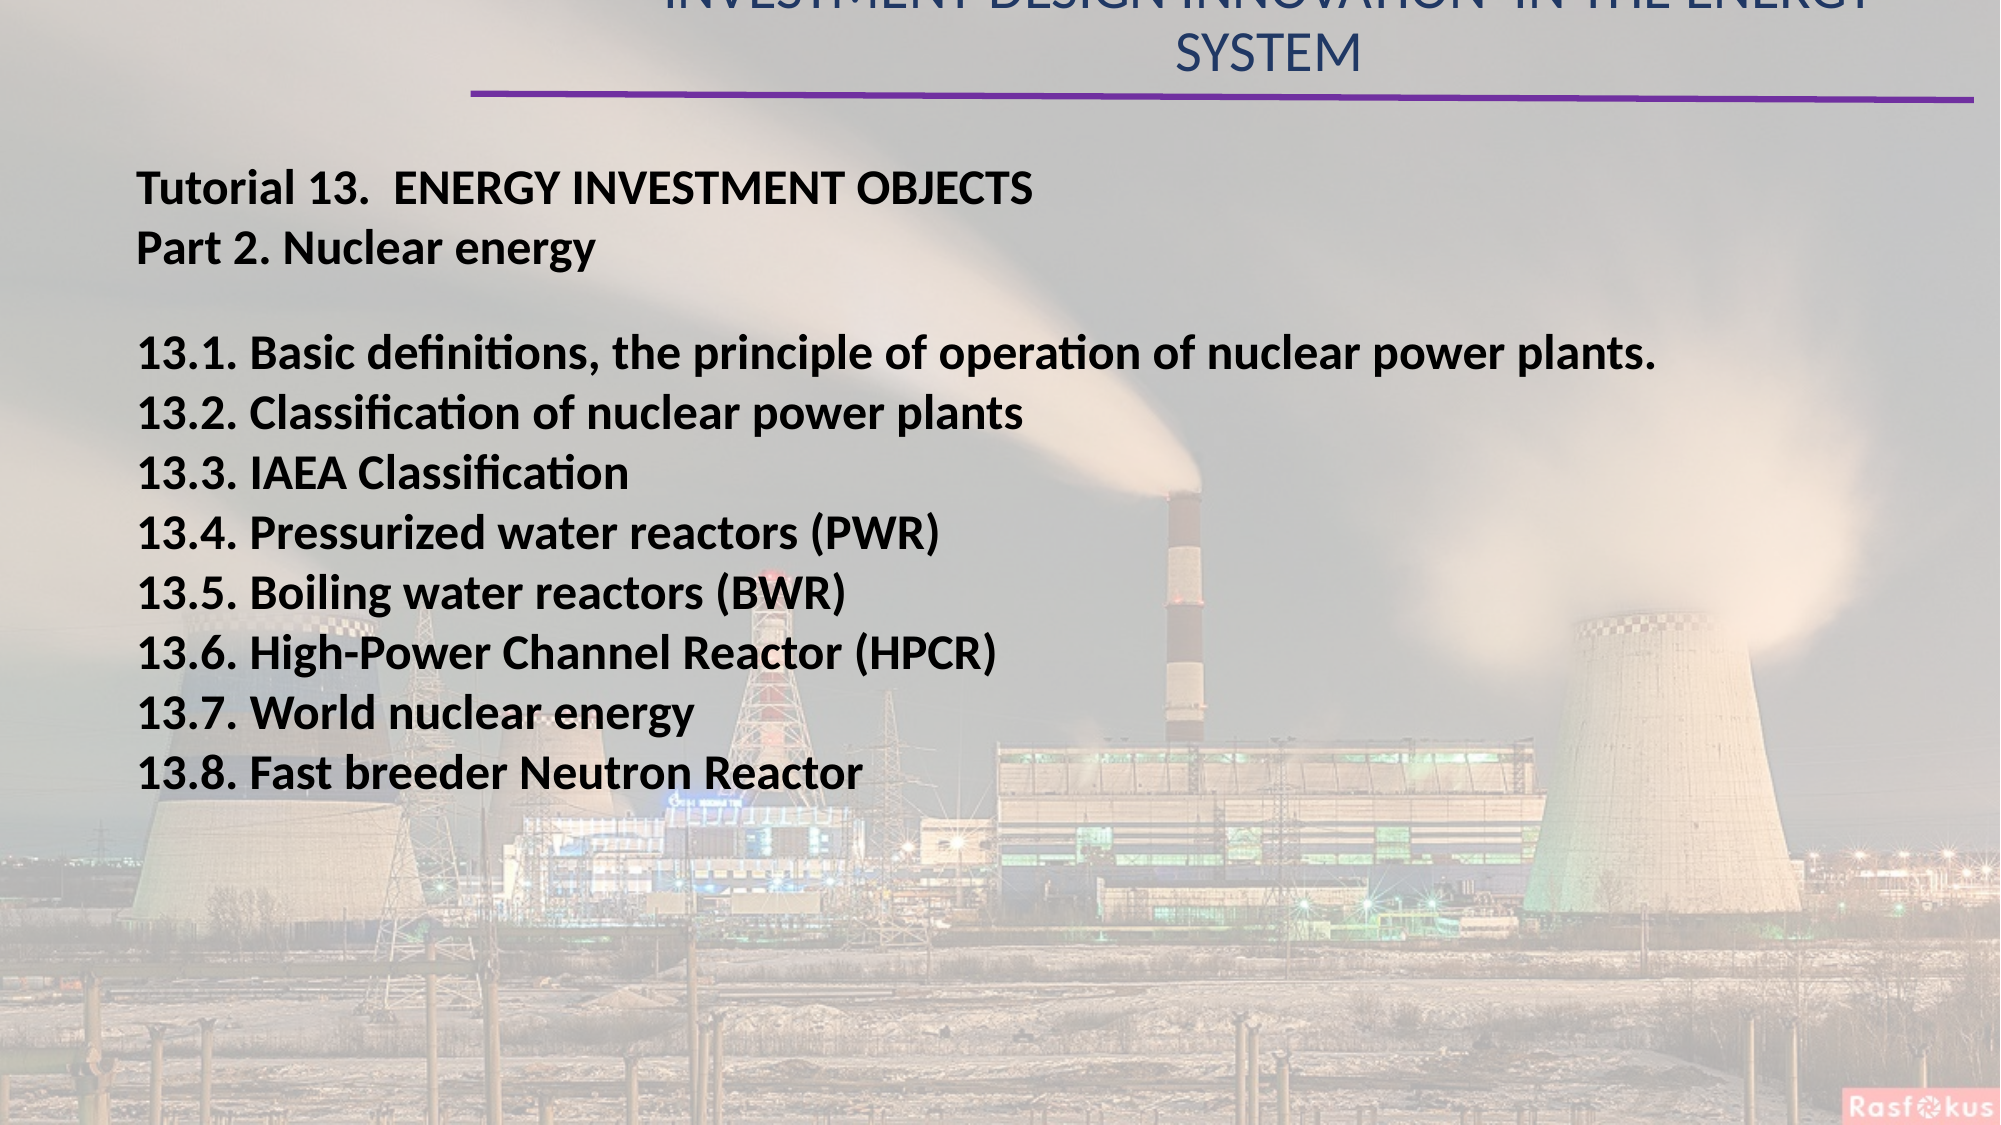

# INVESTMENT DESIGN INNOVATION  IN THE ENERGY SYSTEM
Tutorial 13.  ENERGY INVESTMENT OBJECTS
Part 2. Nuclear energy
13.1. Basic definitions, the principle of operation of nuclear power plants.
13.2. Classification of nuclear power plants
13.3. IAEA Classification
13.4. Pressurized water reactors (PWR)
13.5. Boiling water reactors (BWR)
13.6. High-Power Channel Reactor (HPCR)
13.7. World nuclear energy
13.8. Fast breeder Neutron Reactor